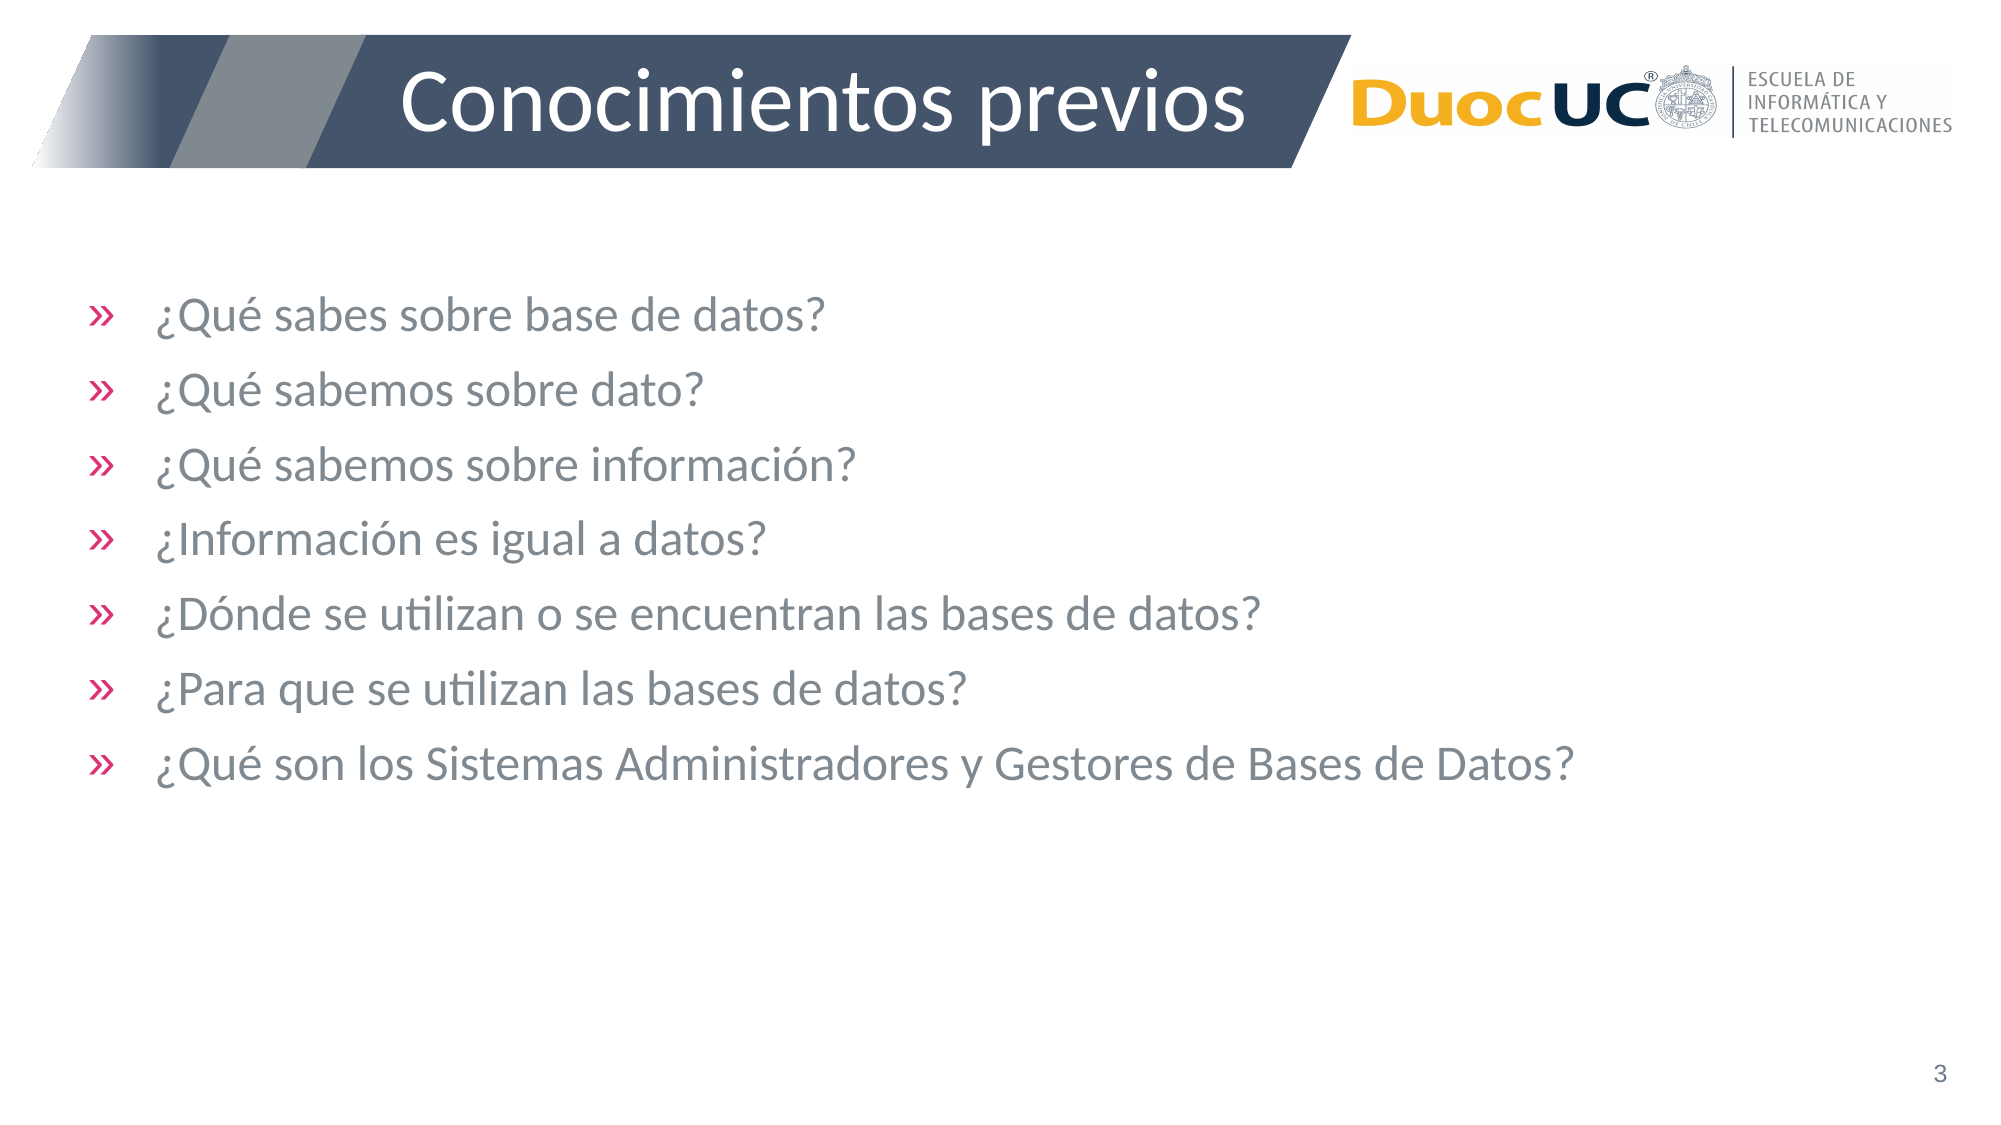

# Conocimientos previos

¿Qué sabes sobre base de datos?
¿Qué sabemos sobre dato?
¿Qué sabemos sobre información?
¿Información es igual a datos?
¿Dónde se utilizan o se encuentran las bases de datos?
¿Para que se utilizan las bases de datos?
¿Qué son los Sistemas Administradores y Gestores de Bases de Datos?